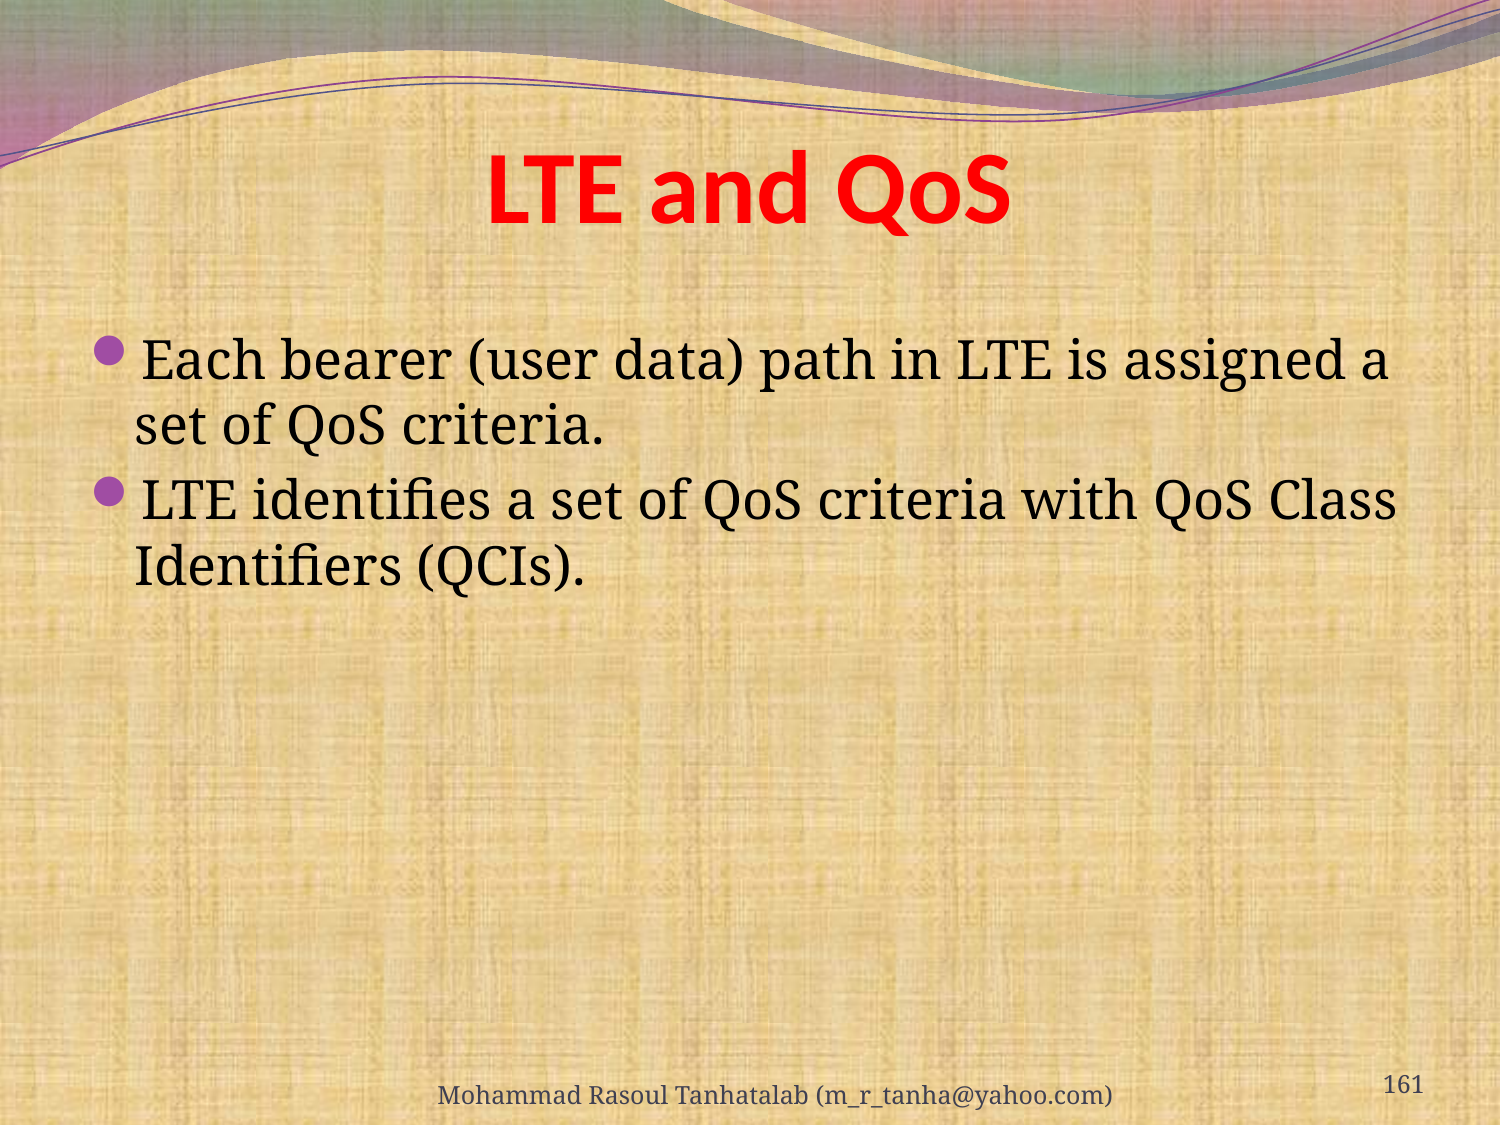

# LTE and QoS
Each bearer (user data) path in LTE is assigned a set of QoS criteria.
LTE identifies a set of QoS criteria with QoS Class Identifiers (QCIs).
161
Mohammad Rasoul Tanhatalab (m_r_tanha@yahoo.com)